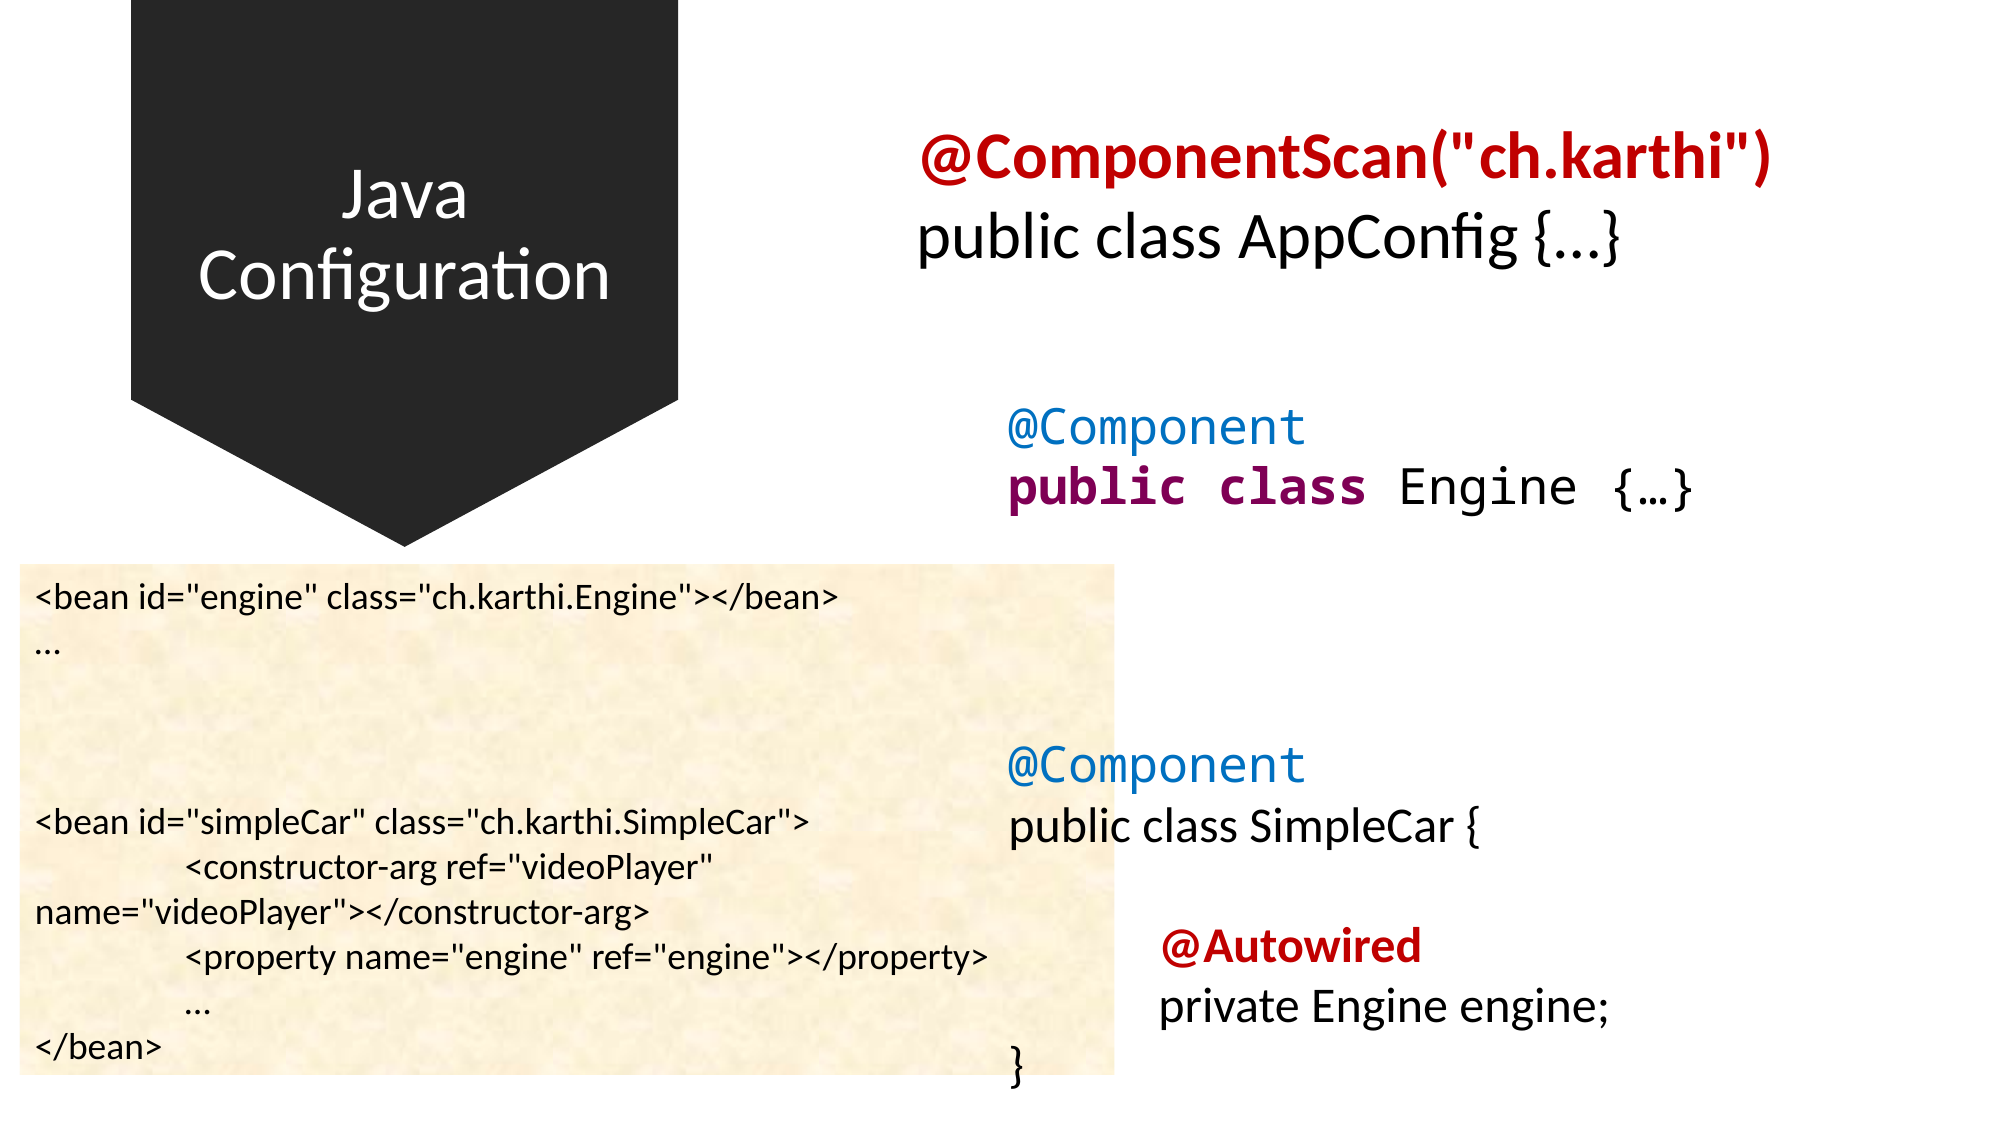

# Java Configuration
@ComponentScan("ch.karthi")
public class AppConfig {…}
@Component
public class Engine {…}
<bean id="engine" class="ch.karthi.Engine"></bean>
…

<bean id="simpleCar" class="ch.karthi.SimpleCar">
	<constructor-arg ref="videoPlayer" name="videoPlayer"></constructor-arg>
	<property name="engine" ref="engine"></property>
	…
</bean>
@Component
public class SimpleCar {

	@Autowired
	private Engine engine;
}